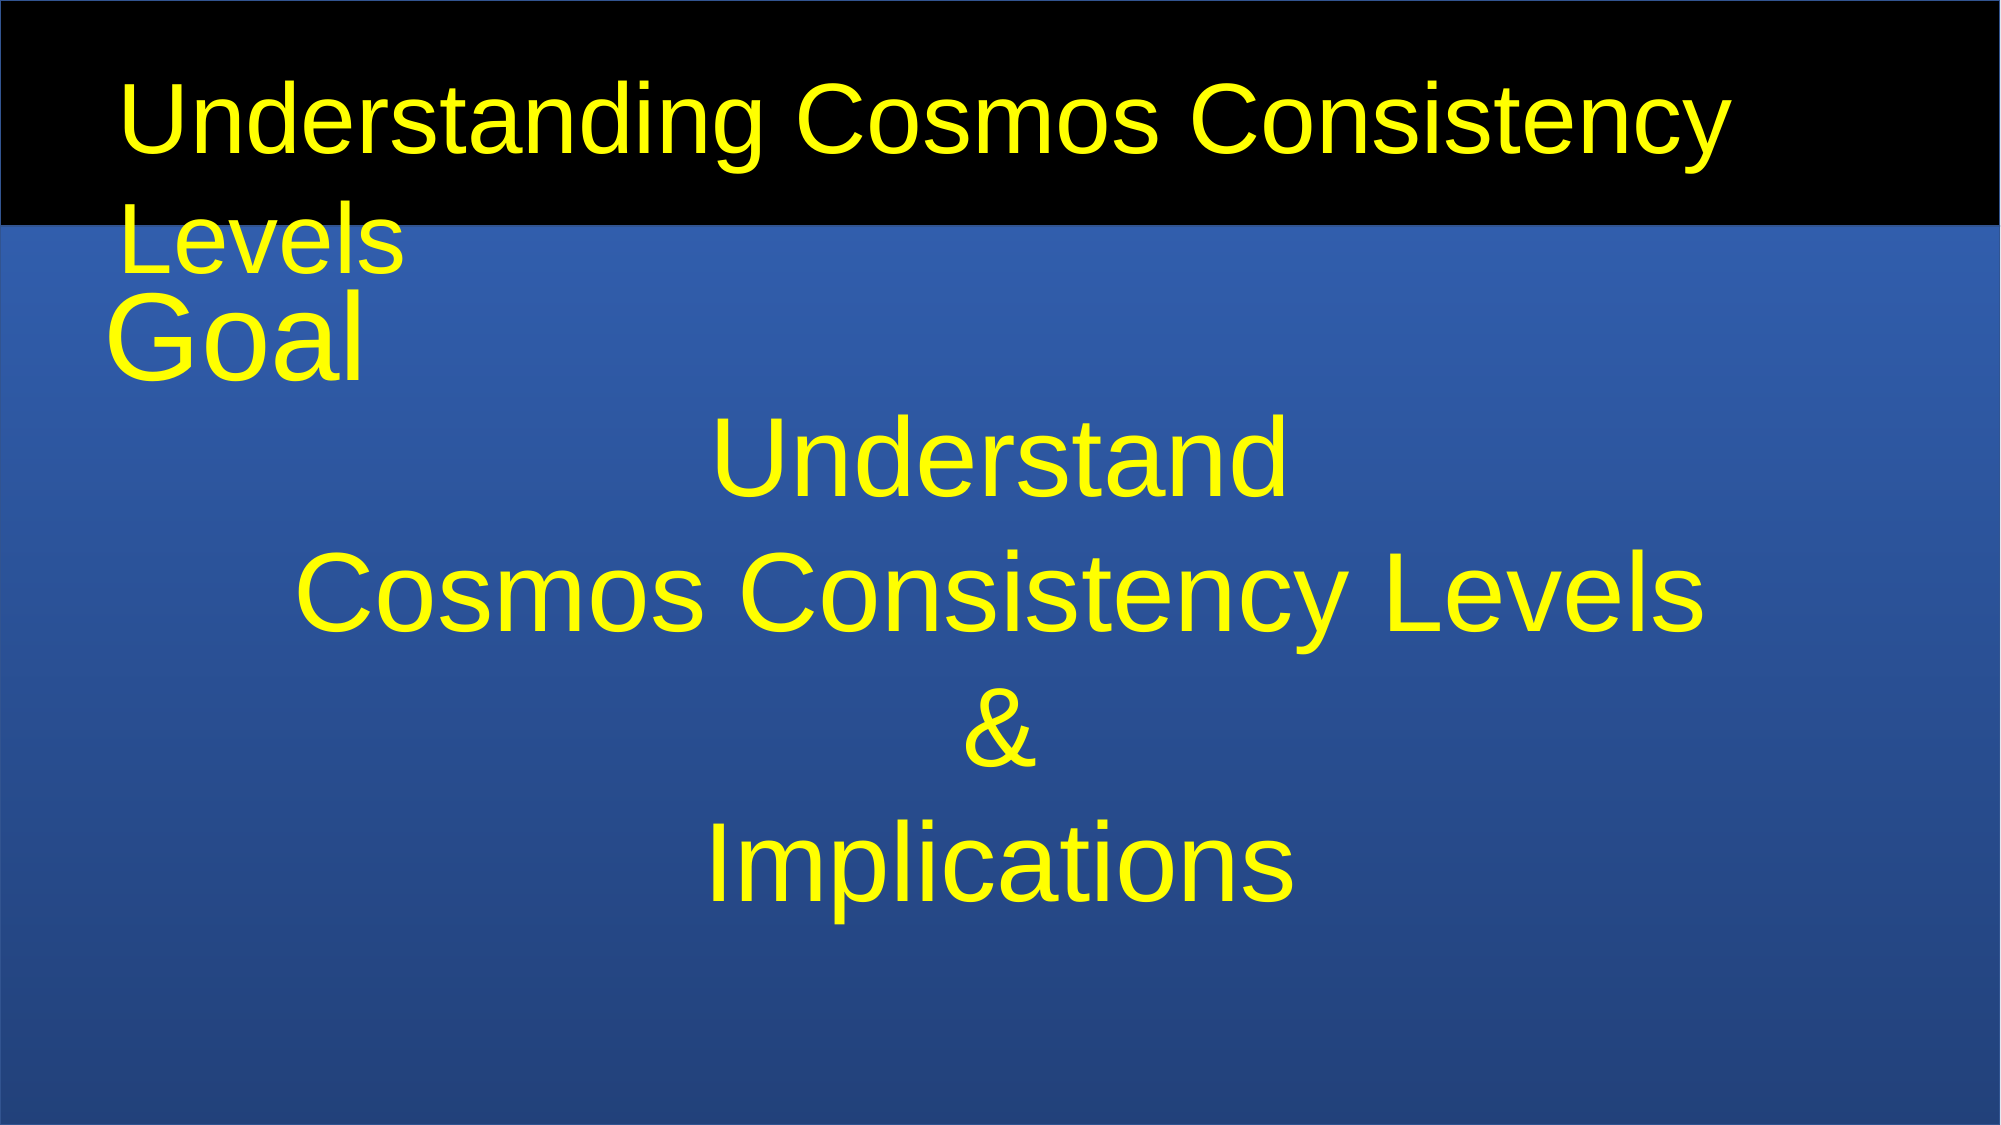

Understanding Cosmos Consistency Levels
Goal
Understand
Cosmos Consistency Levels
&
Implications